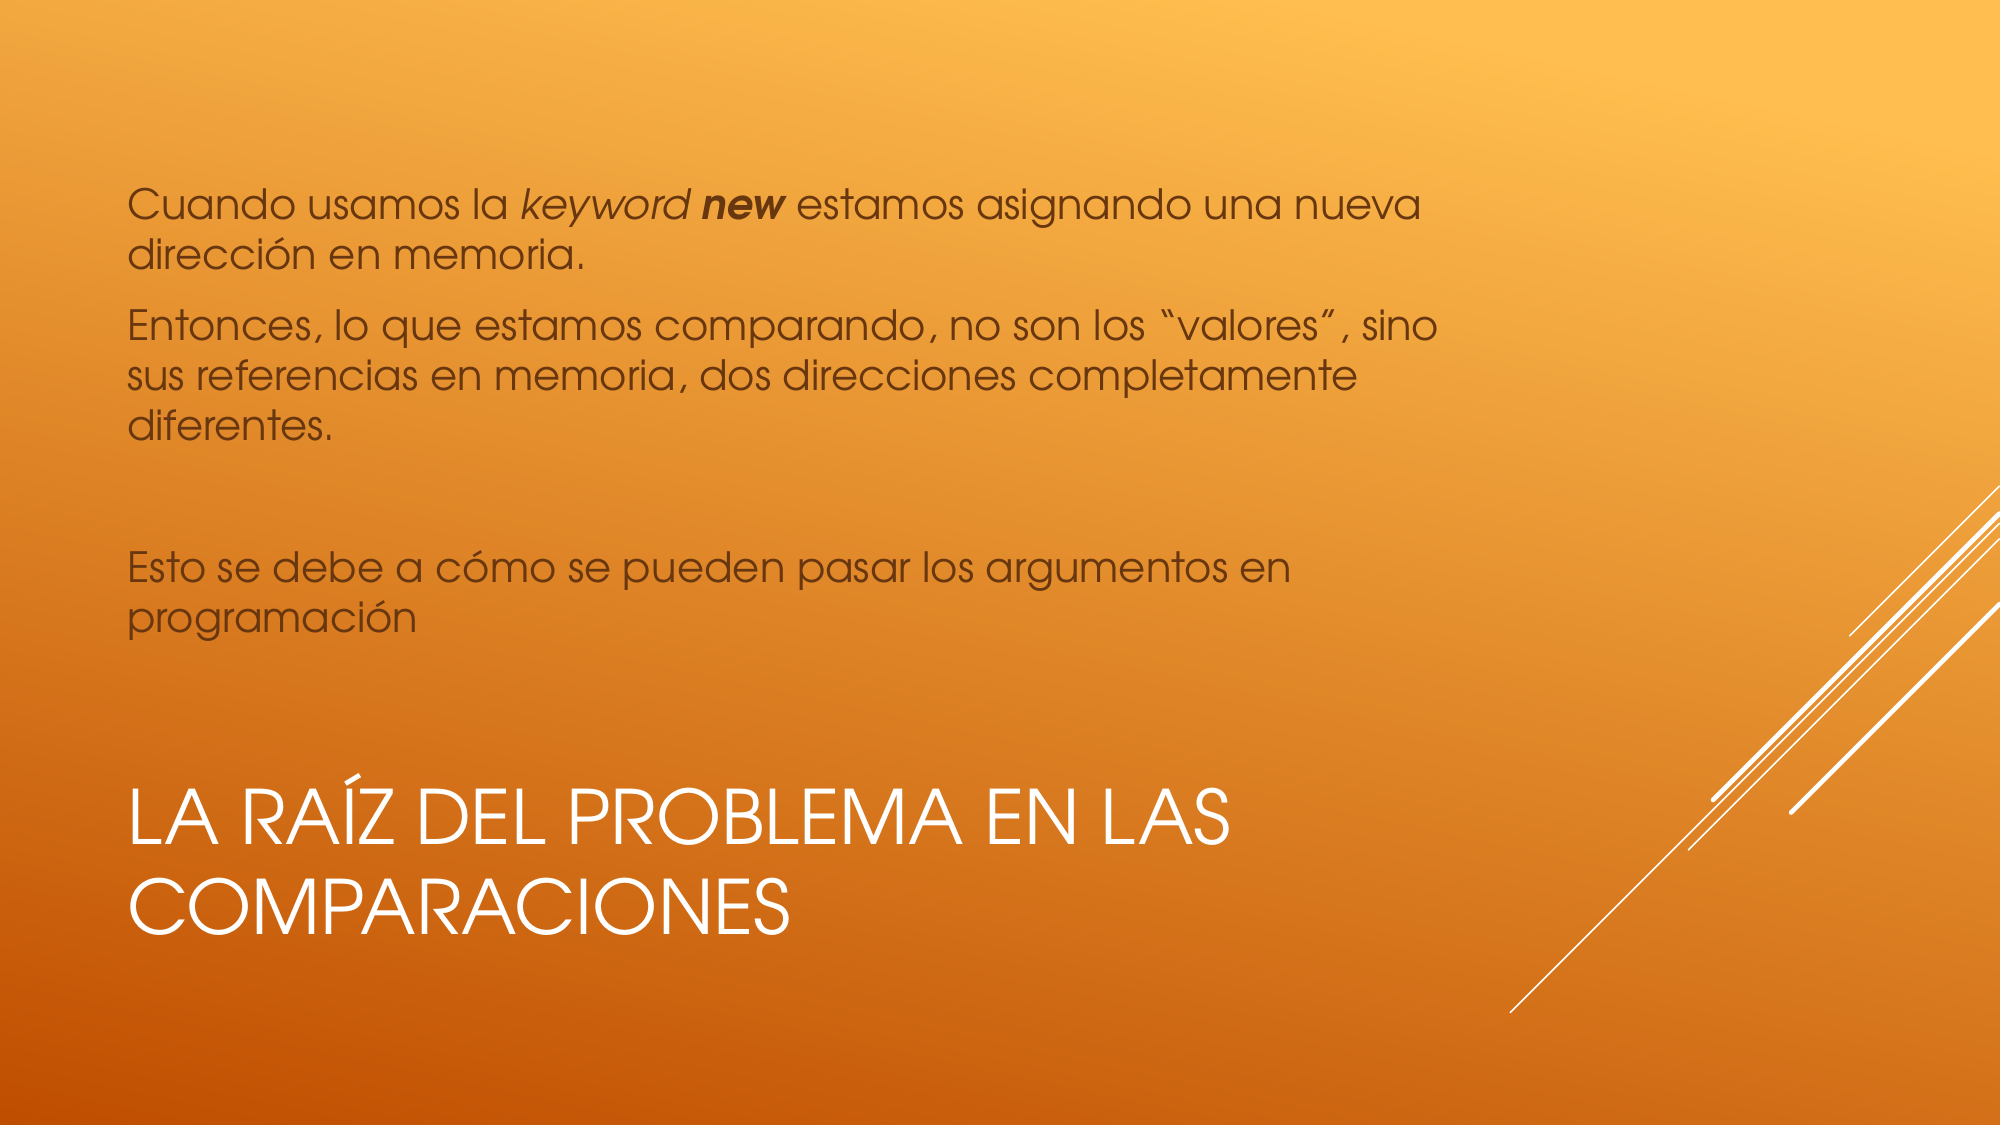

Cuando usamos la keyword new estamos asignando una nueva dirección en memoria.
Entonces, lo que estamos comparando, no son los “valores”, sino sus referencias en memoria, dos direcciones completamente diferentes.

Esto se debe a cómo se pueden pasar los argumentos en programación
# La raíz del problema en las comparaciones